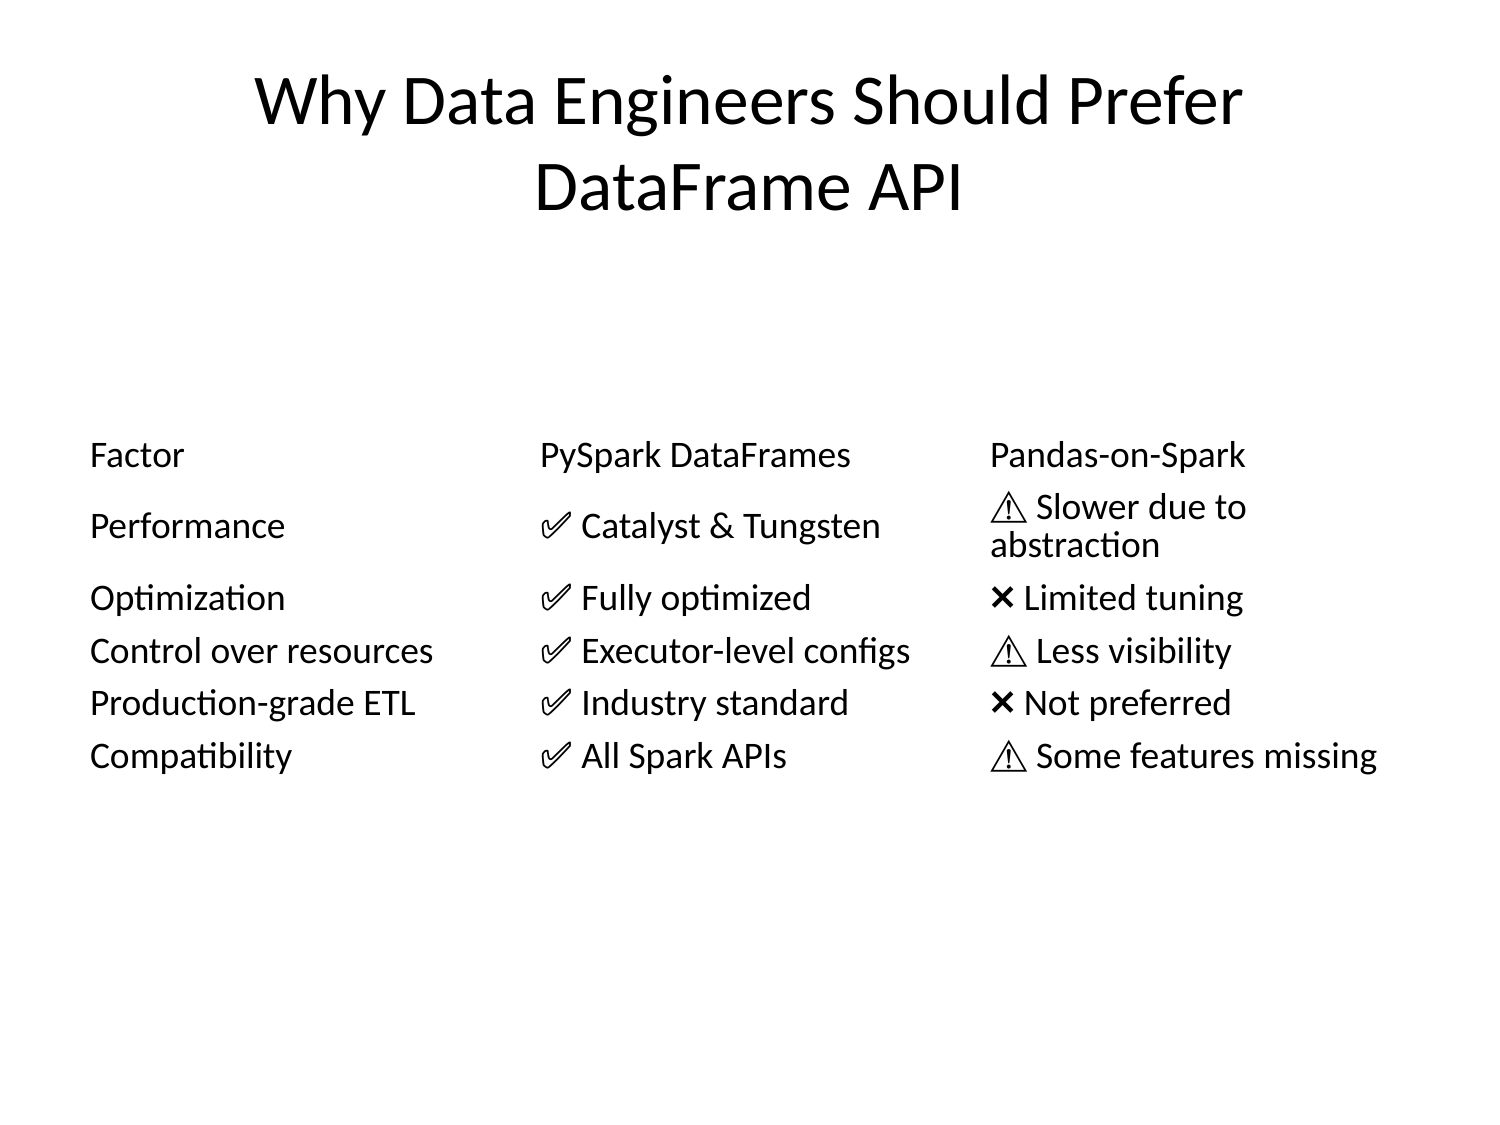

# Why Data Engineers Should Prefer DataFrame API
| Factor | PySpark DataFrames | Pandas-on-Spark |
| --- | --- | --- |
| Performance | ✅ Catalyst & Tungsten | ⚠️ Slower due to abstraction |
| Optimization | ✅ Fully optimized | ❌ Limited tuning |
| Control over resources | ✅ Executor-level configs | ⚠️ Less visibility |
| Production-grade ETL | ✅ Industry standard | ❌ Not preferred |
| Compatibility | ✅ All Spark APIs | ⚠️ Some features missing |